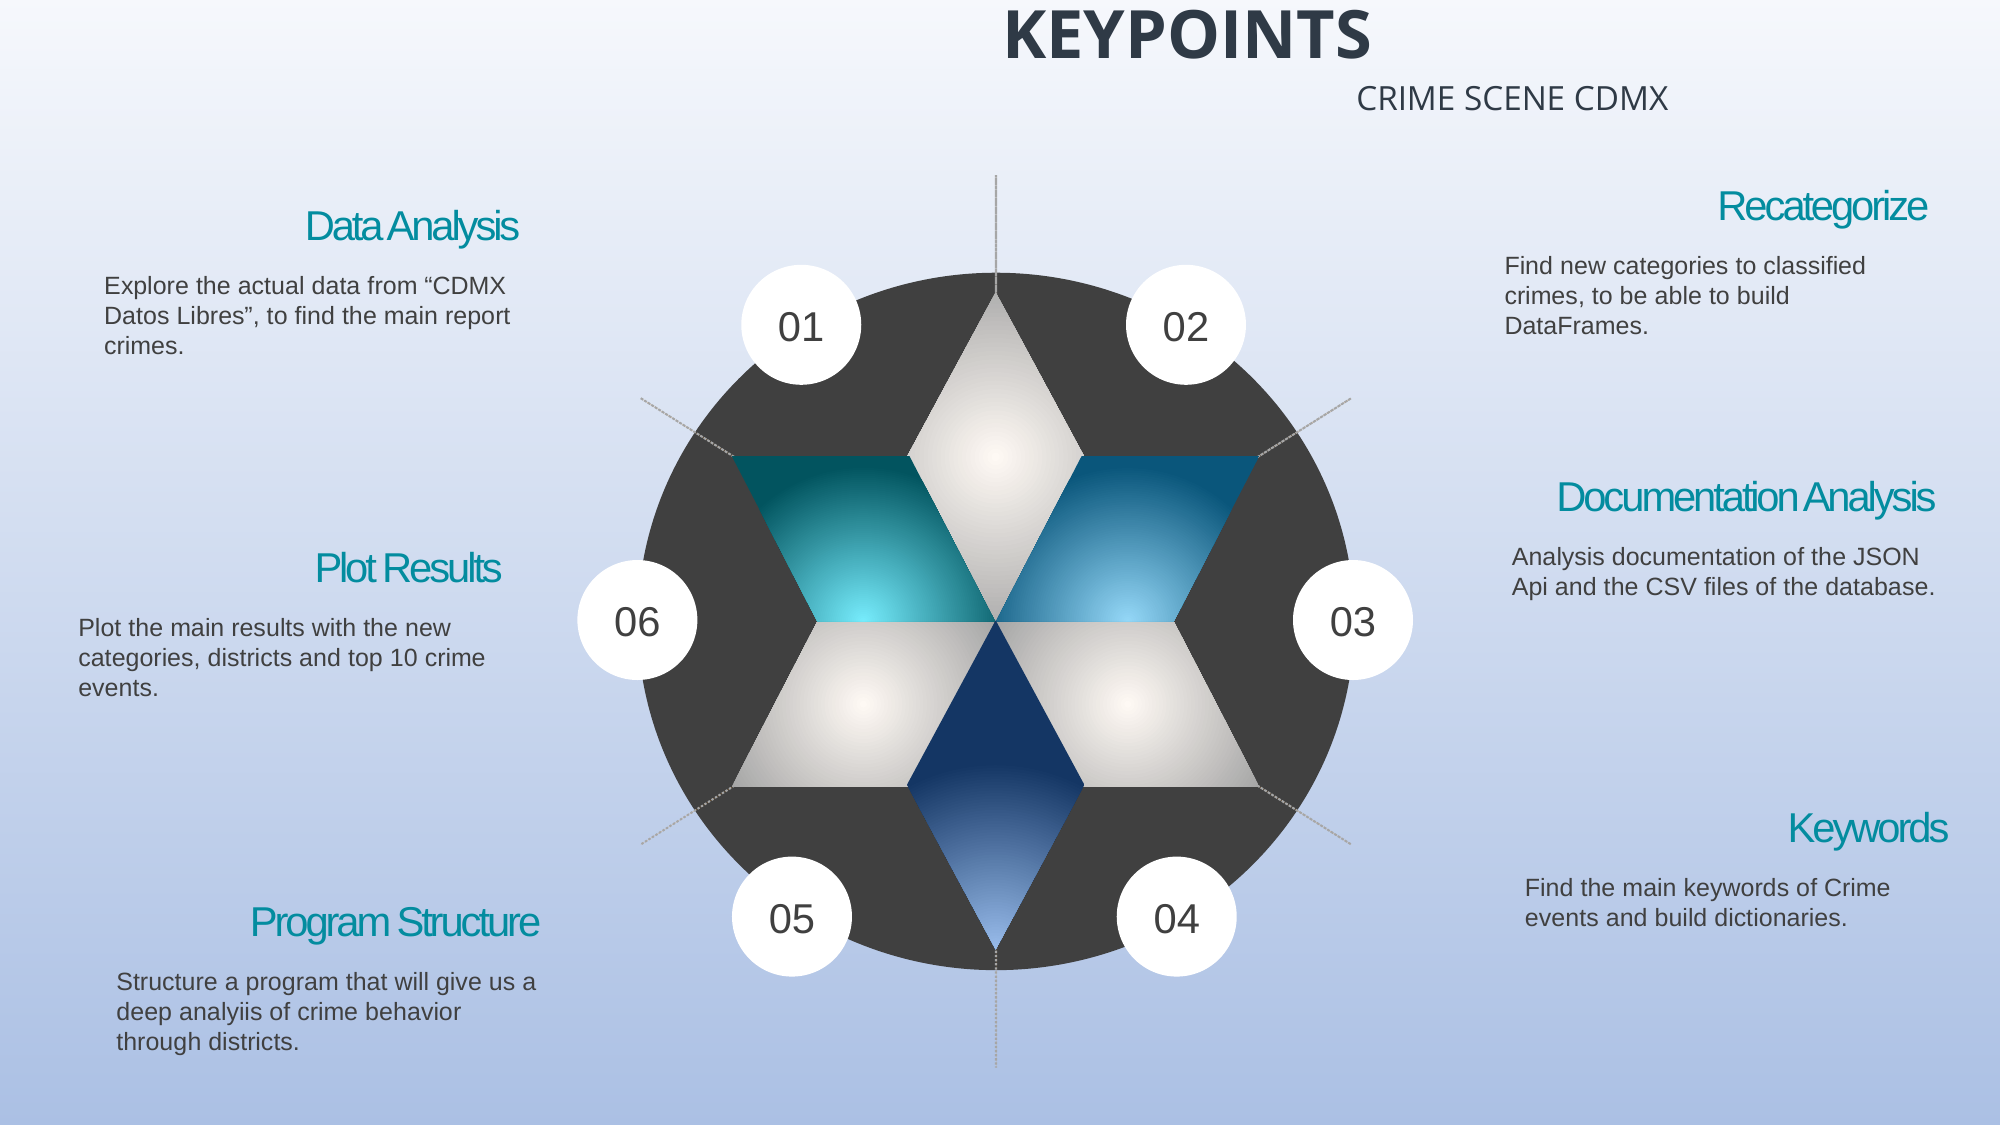

KeyPoints
Crime Scene CDMX
Recategorize

Data Analysis
Find new categories to classified crimes, to be able to build DataFrames.
Explore the actual data from “CDMX Datos Libres”, to find the main report crimes.
01
02
Documentation Analysis
Plot Results
Analysis documentation of the JSON Api and the CSV files of the database.
06
03
Plot the main results with the new categories, districts and top 10 crime events.
Keywords
05
04
Find the main keywords of Crime events and build dictionaries.
Program Structure
Structure a program that will give us a deep analyiis of crime behavior through districts.